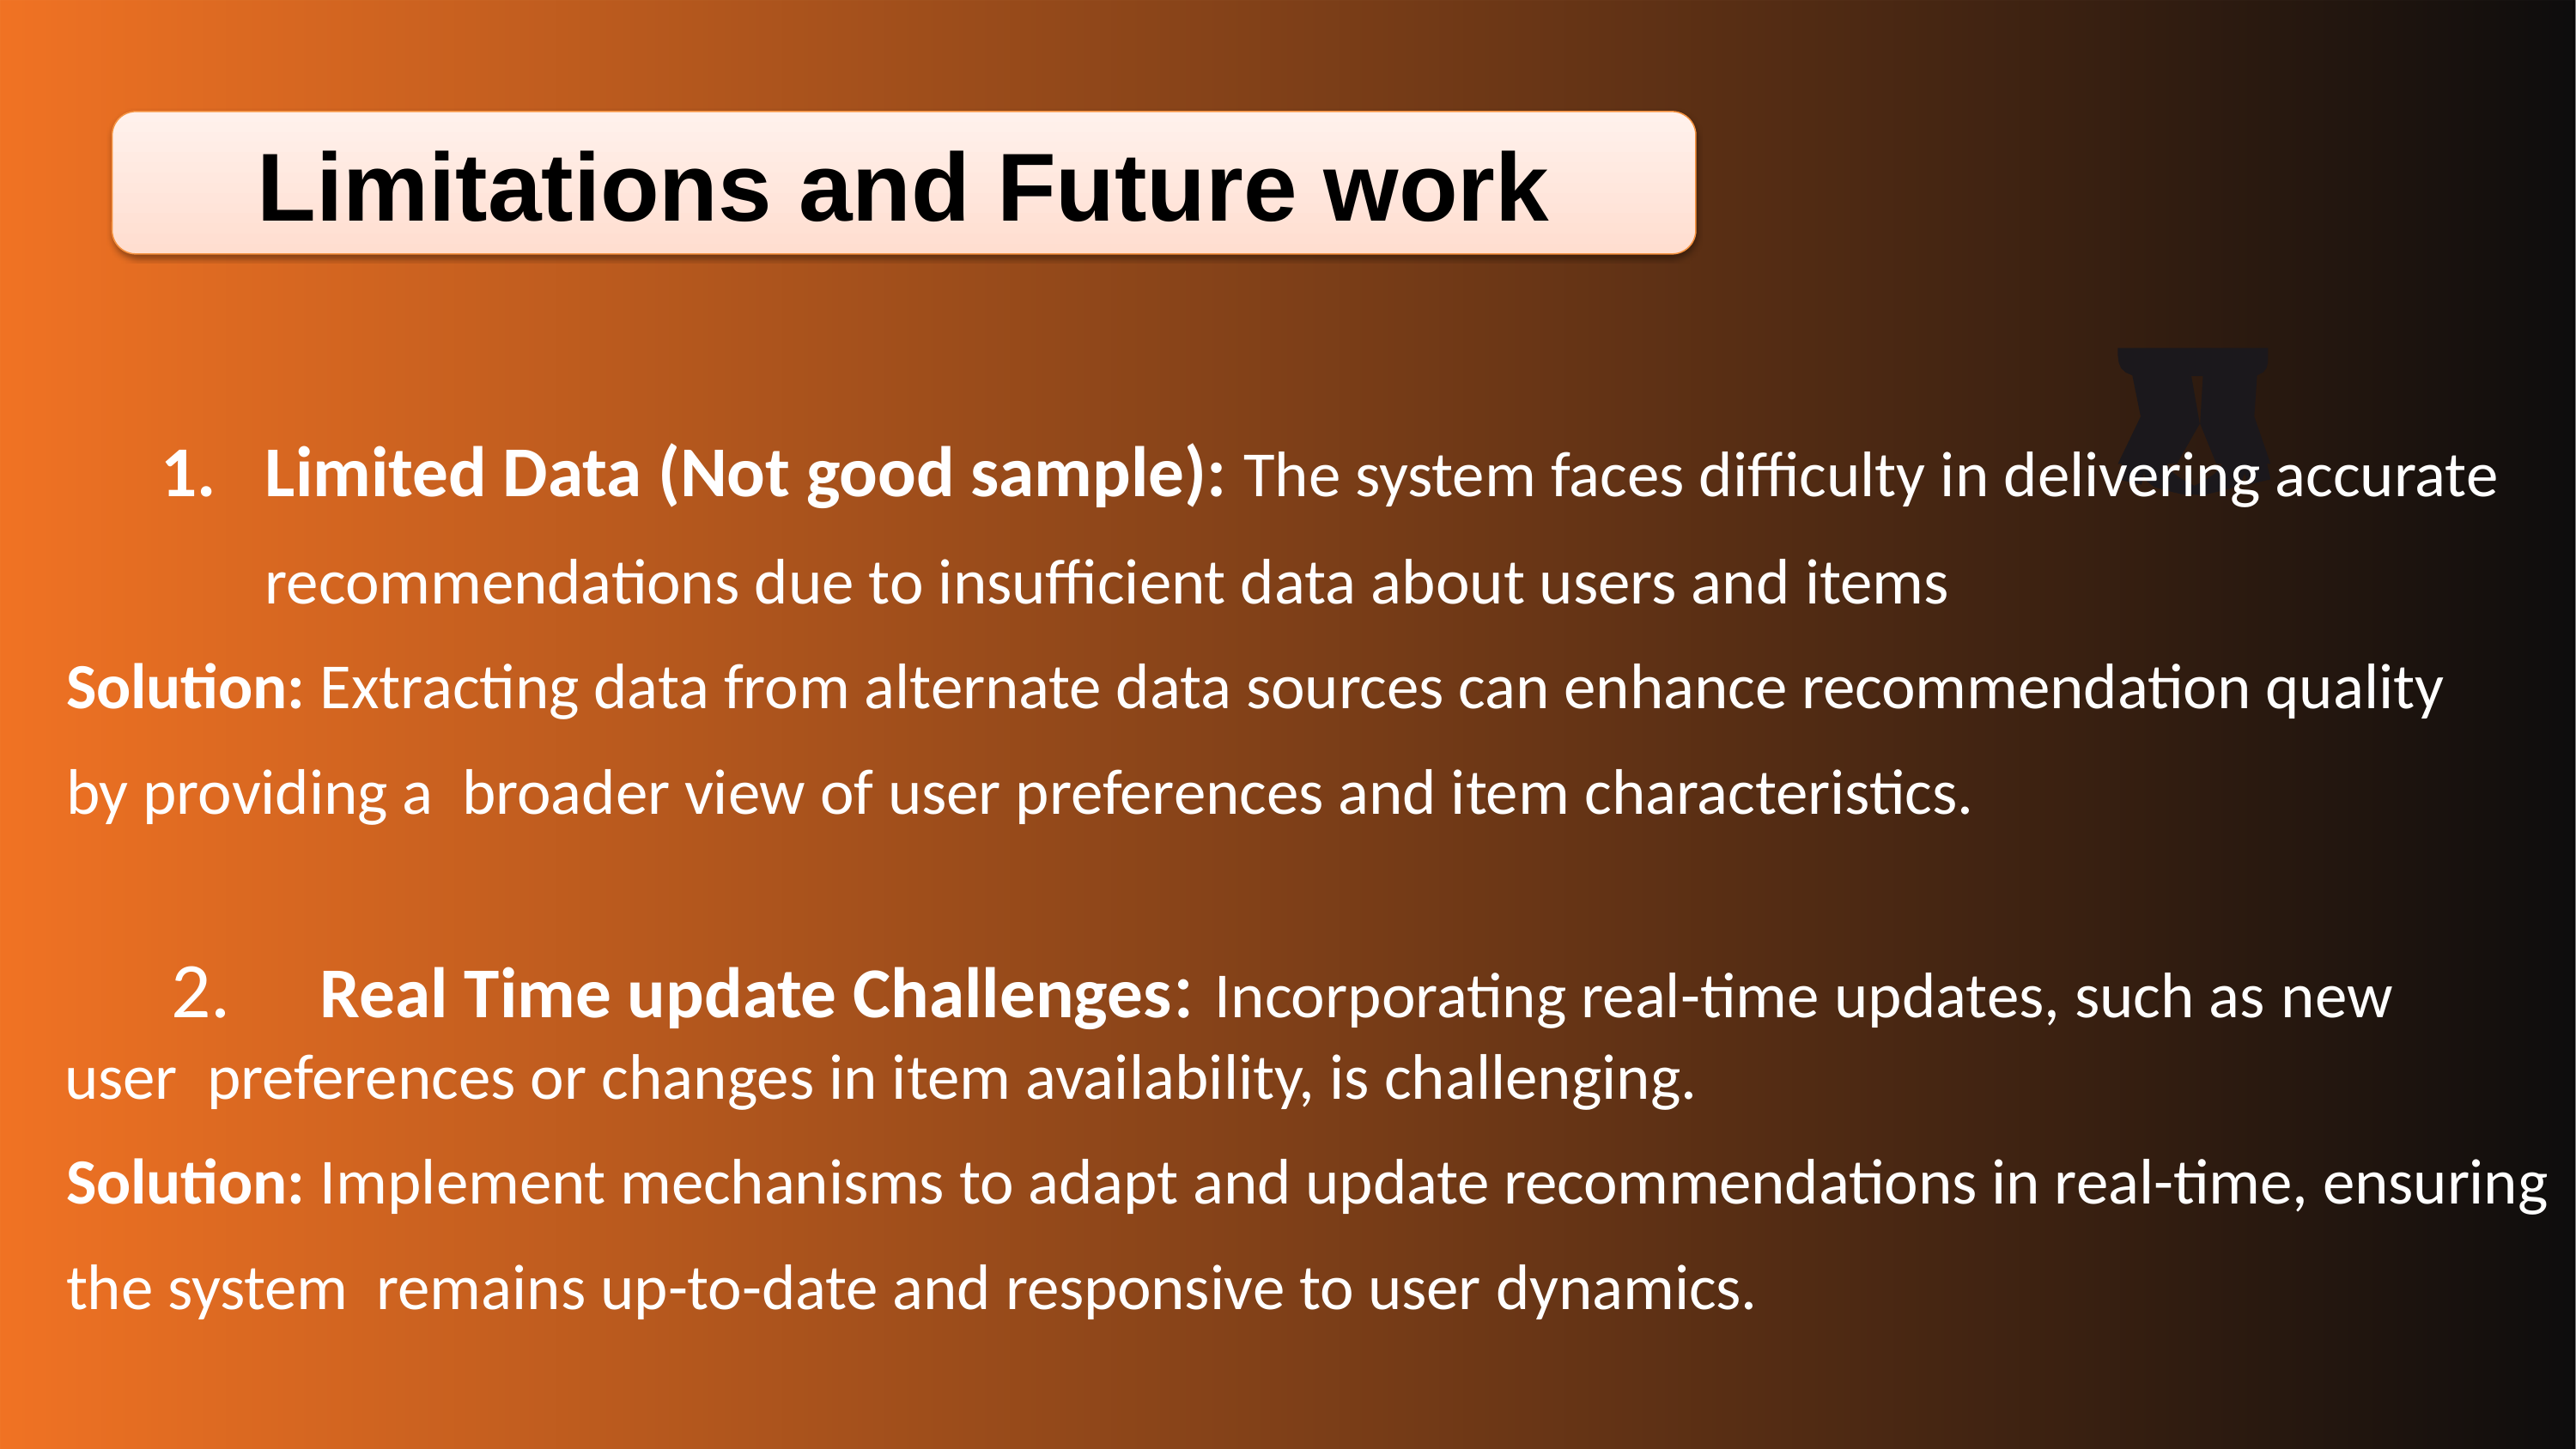

Limitations and Future work

Limited Data (Not good sample): The system faces difficulty in delivering accurate recommendations due to insufficient data about users and items
Solution: Extracting data from alternate data sources can enhance recommendation quality by providing a  broader view of user preferences and item characteristics.

      2.     Real Time update Challenges: Incorporating real-time updates, such as new user  preferences or changes in item availability, is challenging.
Solution: Implement mechanisms to adapt and update recommendations in real-time, ensuring the system  remains up-to-date and responsive to user dynamics.